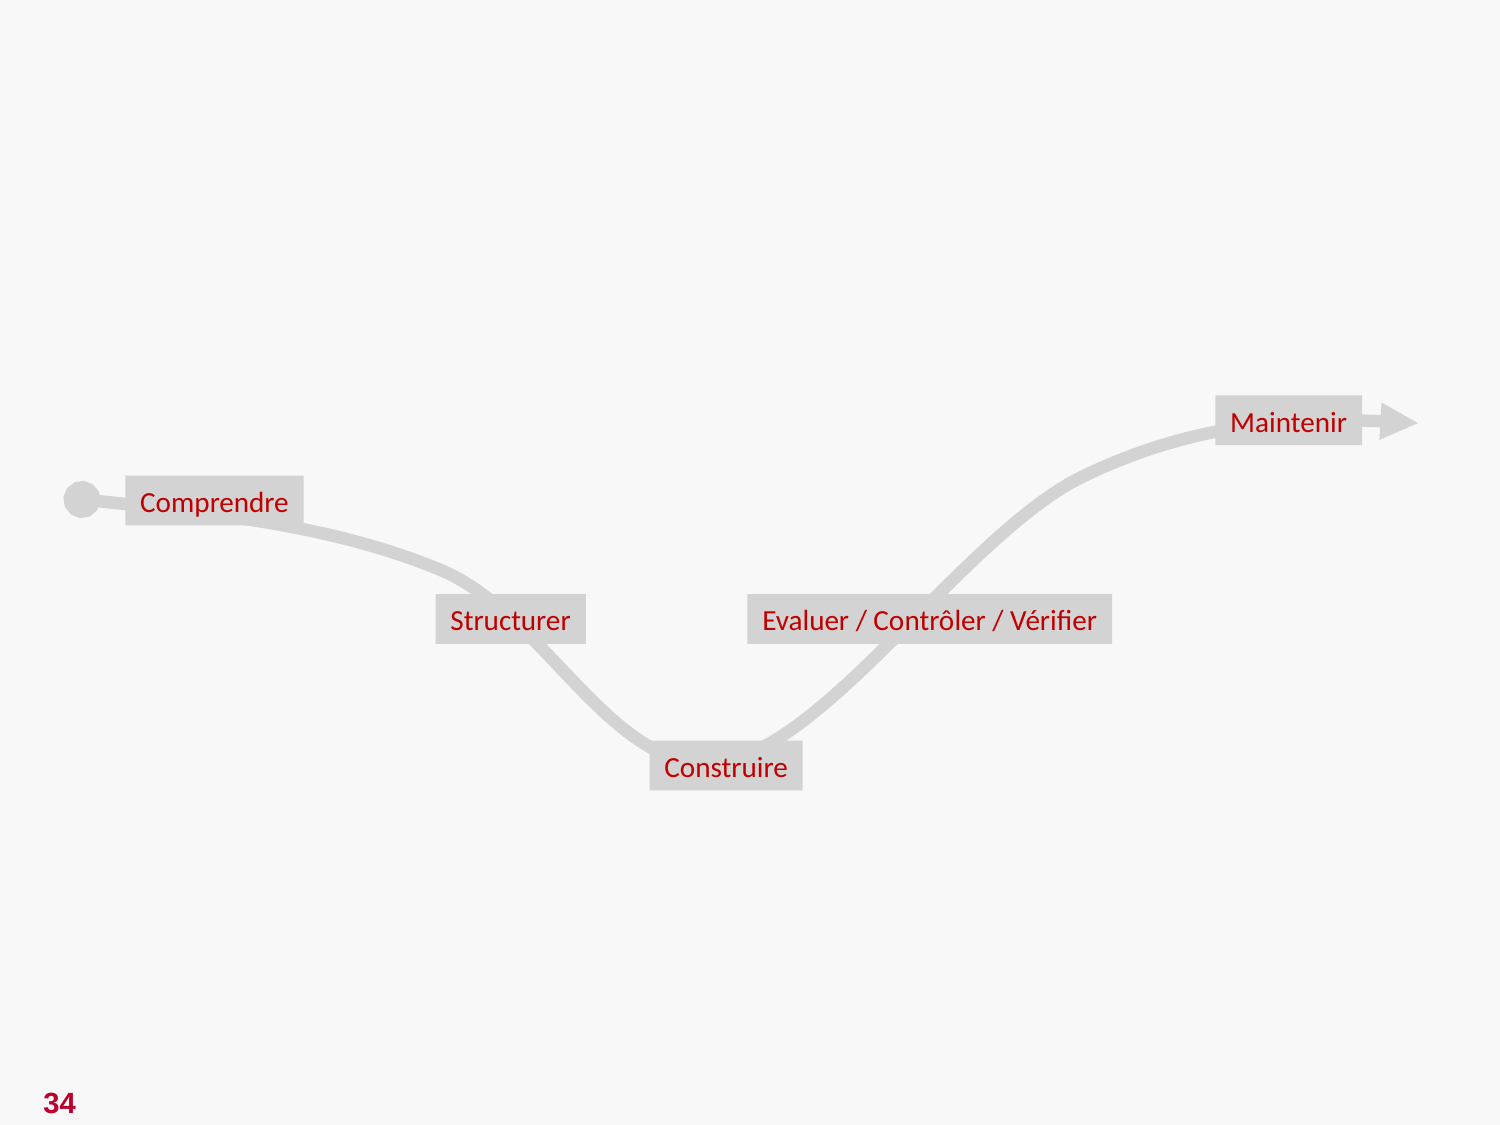

Maintenir

Comprendre
Structurer
Evaluer / Contrôler / Vérifier
Construire